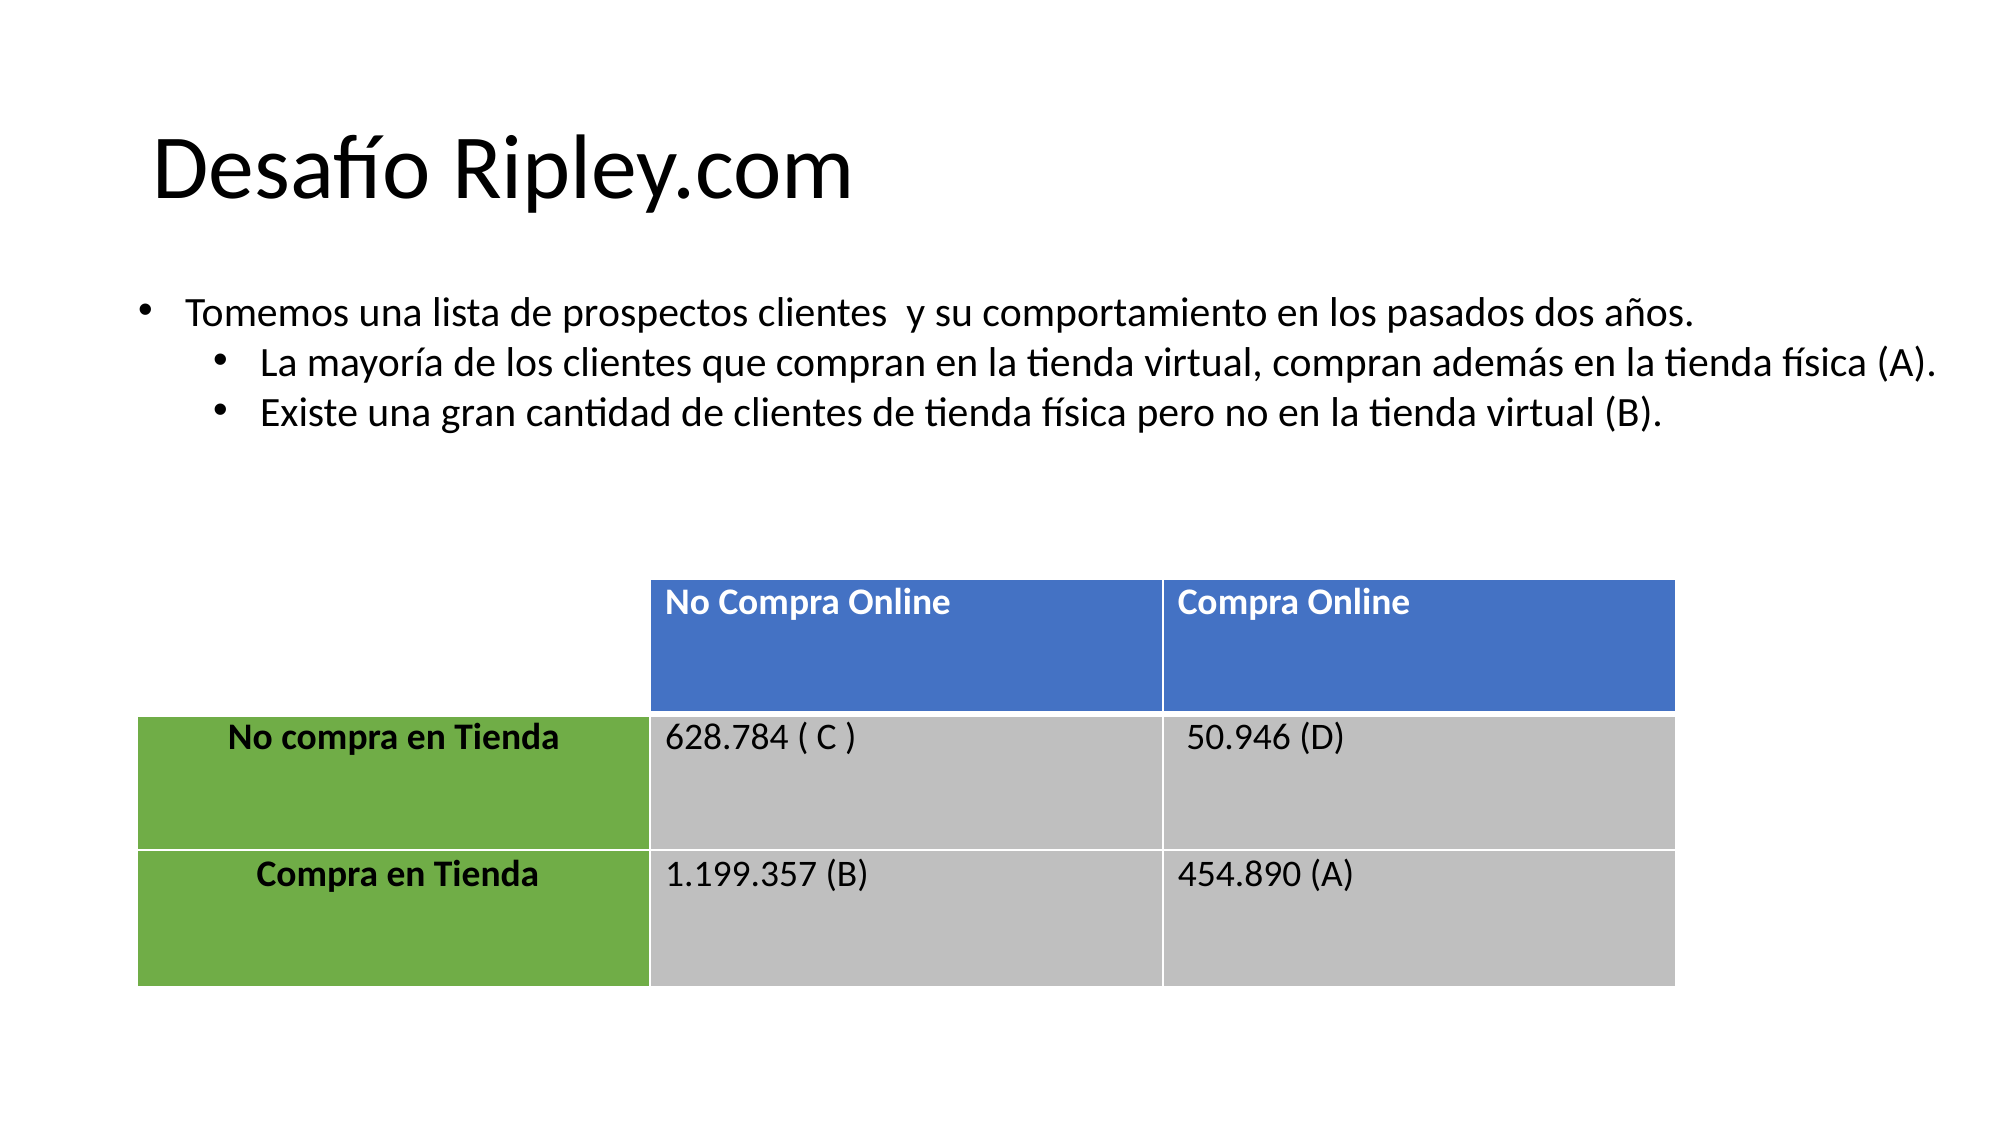

# Desafío Ripley.com
Tomemos una lista de prospectos clientes  y su comportamiento en los pasados dos años.
La mayoría de los clientes que compran en la tienda virtual, compran además en la tienda física (A).
Existe una gran cantidad de clientes de tienda física pero no en la tienda virtual (B).

|  | No Compra Online | Compra Online |
| --- | --- | --- |
| No compra en Tienda | 628.784 ( C ) | 50.946 (D) |
| Compra en Tienda | 1.199.357 (B) | 454.890 (A) |